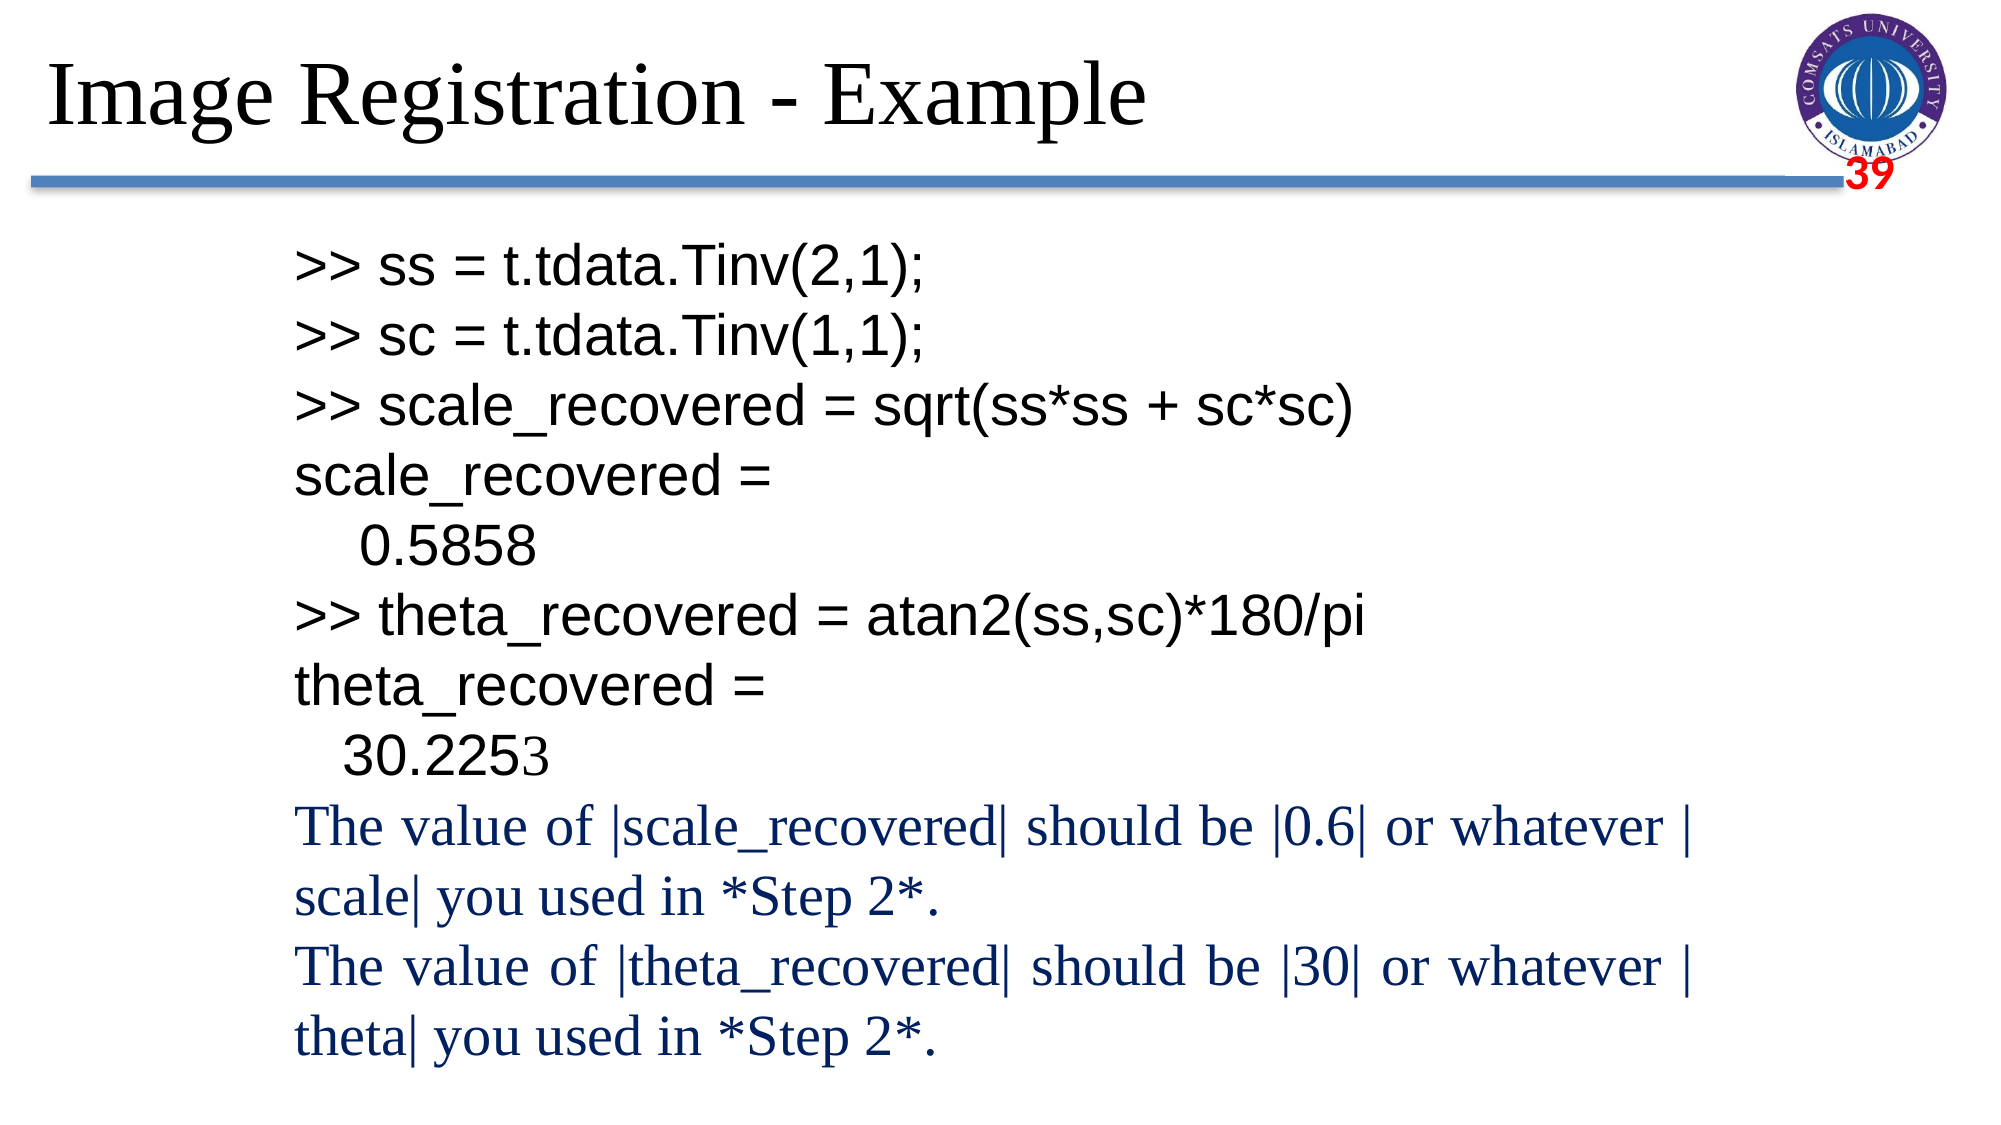

# Image Registration - Example
>> ss = t.tdata.Tinv(2,1);
>> sc = t.tdata.Tinv(1,1);
>> scale_recovered = sqrt(ss*ss + sc*sc)
scale_recovered =
    0.5858
>> theta_recovered = atan2(ss,sc)*180/pi
theta_recovered =
   30.2253
The value of |scale_recovered| should be |0.6| or whatever |scale| you used in *Step 2*.
The value of |theta_recovered| should be |30| or whatever |theta| you used in *Step 2*.